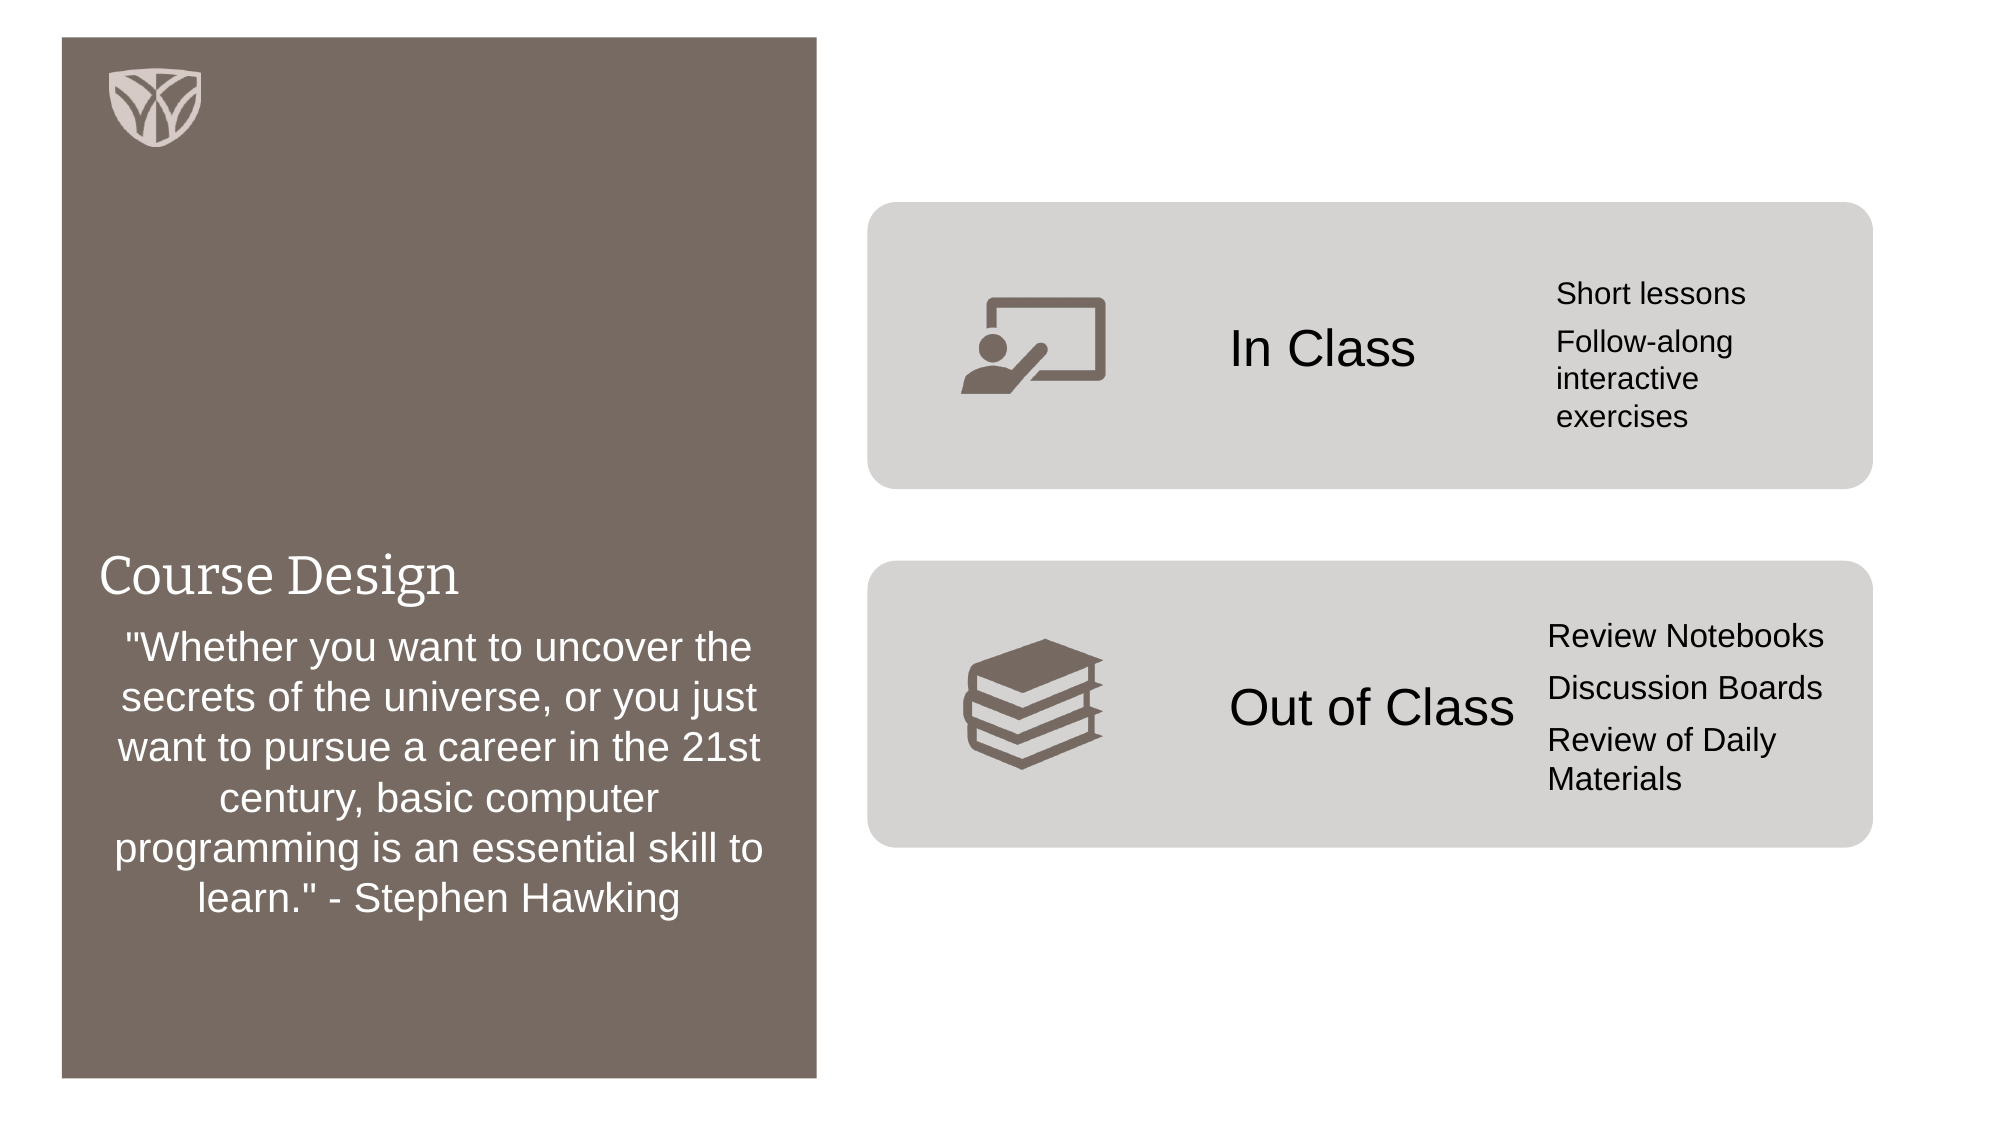

In Class
Short lessons
Follow-along interactive exercises
Out of Class
Review Notebooks
Discussion Boards
Review of Daily Materials
# Course Design
"Whether you want to uncover the secrets of the universe, or you just want to pursue a career in the 21st century, basic computer programming is an essential skill to learn." - Stephen Hawking